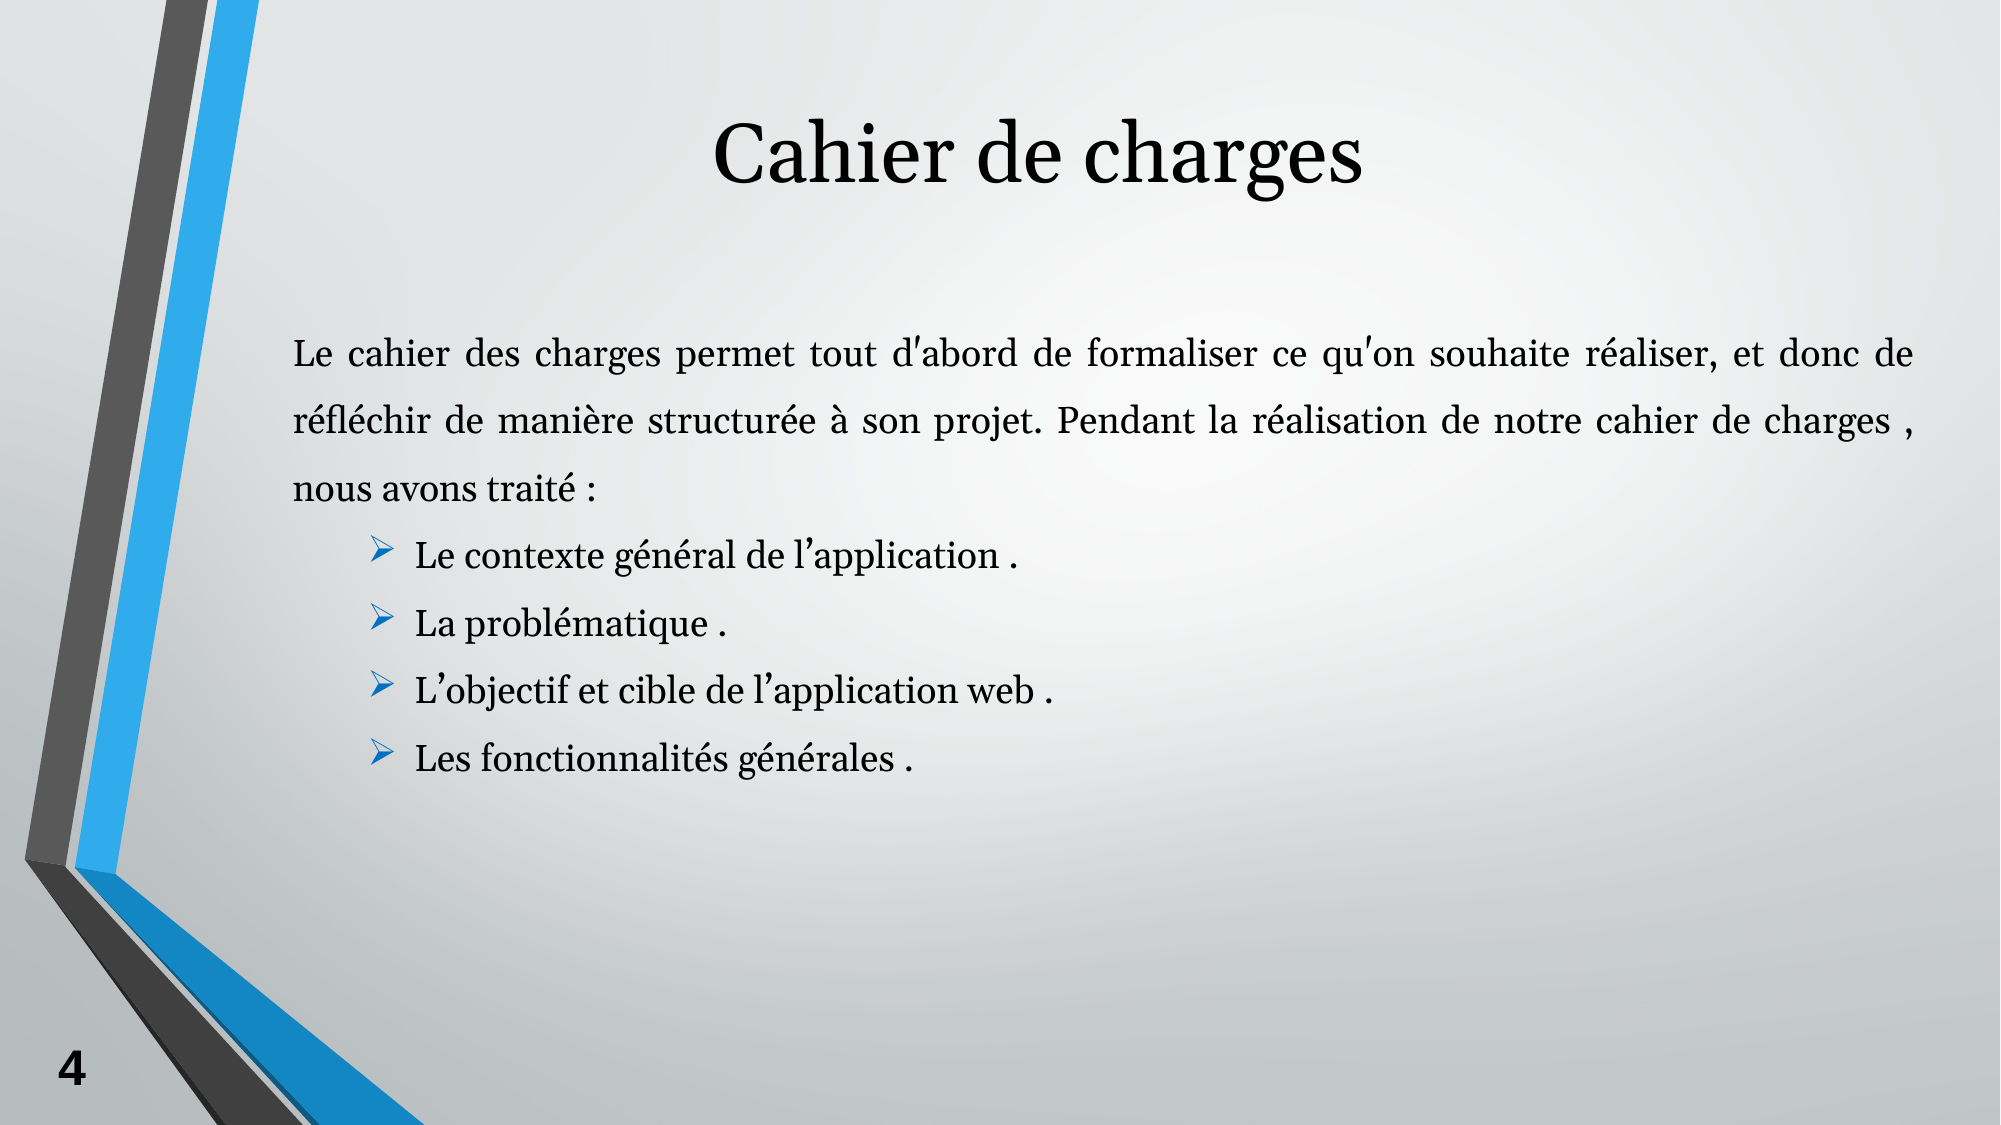

Cahier de charges
Le cahier des charges permet tout d'abord de formaliser ce qu'on souhaite réaliser, et donc de réfléchir de manière structurée à son projet. Pendant la réalisation de notre cahier de charges , nous avons traité :
Le contexte général de l’application .
La problématique .
L’objectif et cible de l’application web .
Les fonctionnalités générales .

4